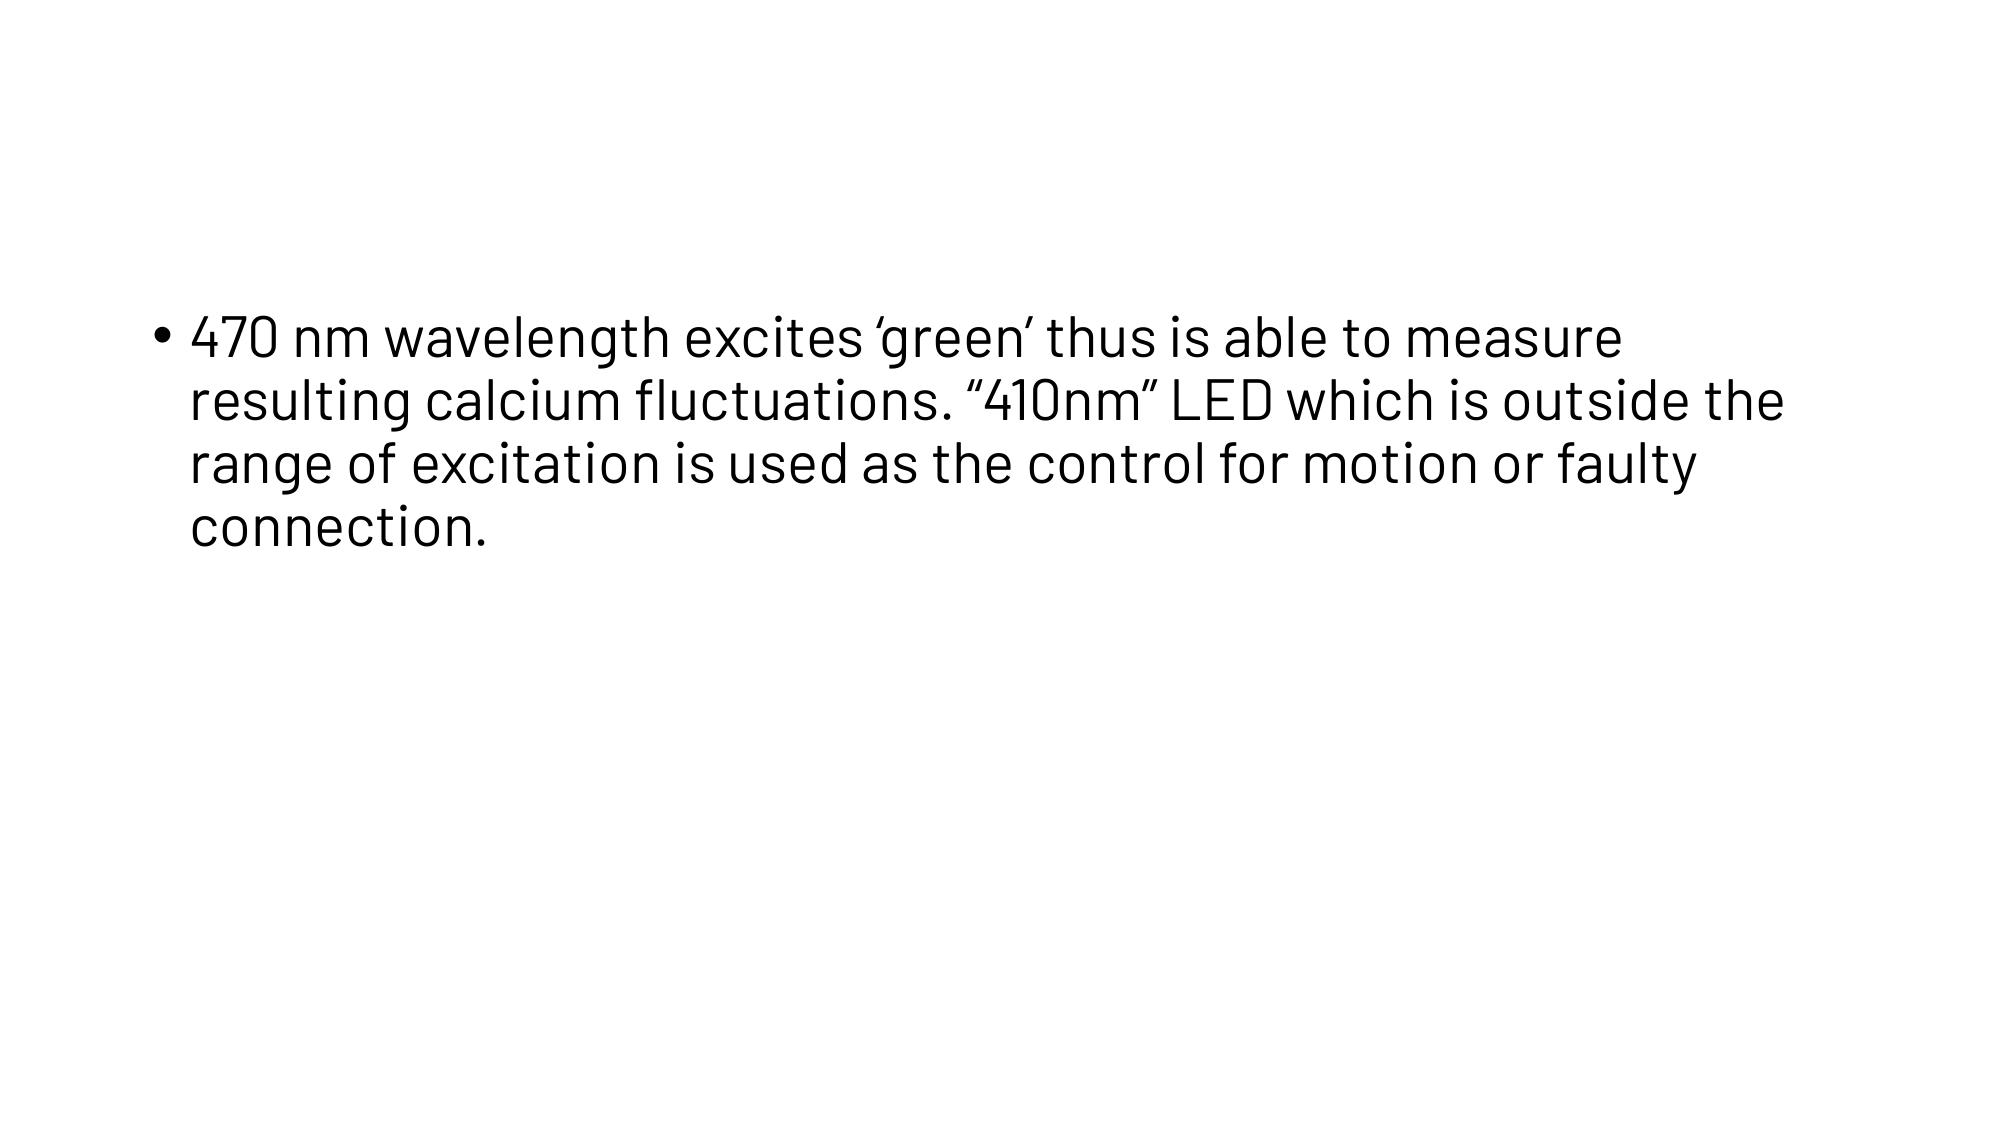

#
470 nm wavelength excites ‘green’ thus is able to measure resulting calcium fluctuations. “410nm” LED which is outside the range of excitation is used as the control for motion or faulty connection.